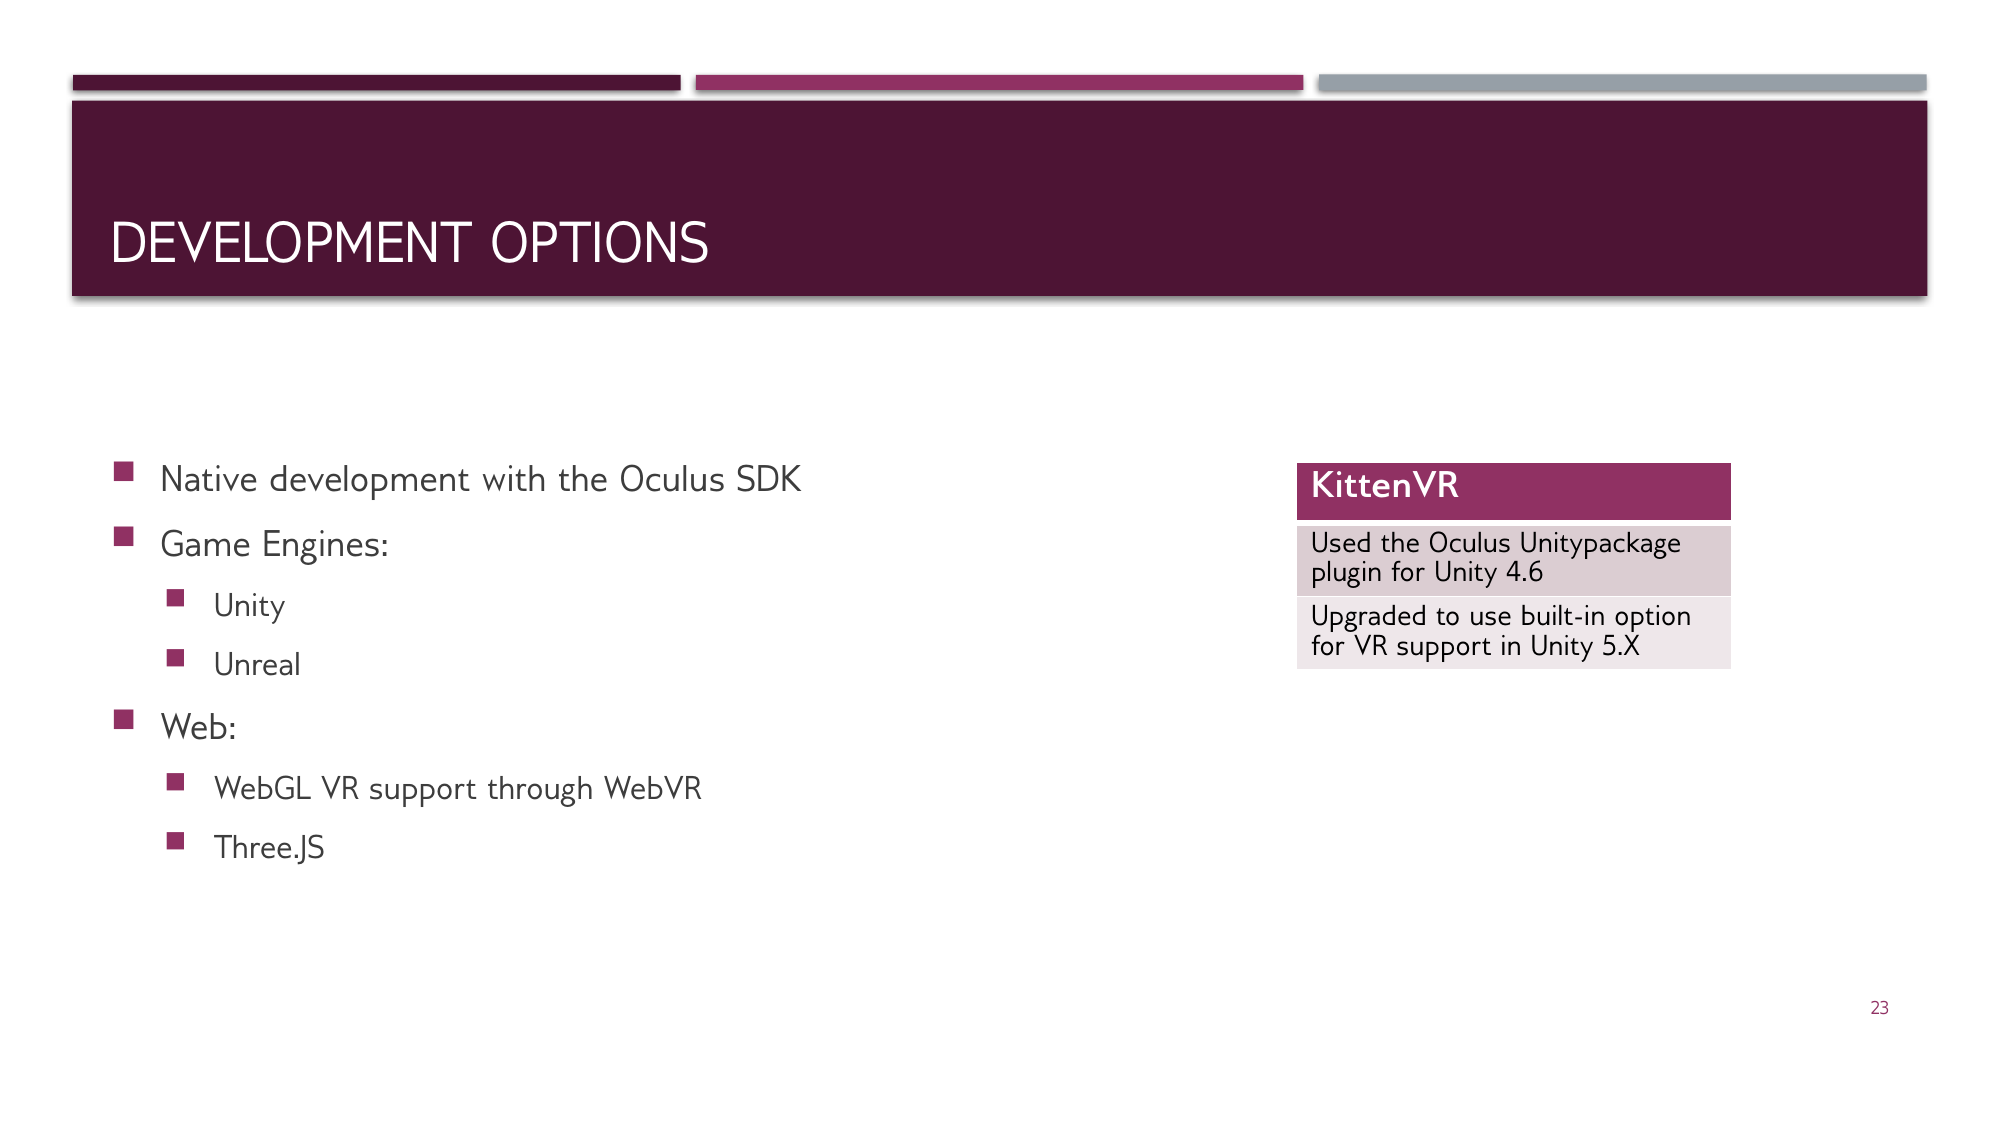

# Development Options
Native development with the Oculus SDK
Game Engines:
Unity
Unreal
Web:
WebGL VR support through WebVR
Three.JS
| KittenVR |
| --- |
| Used the Oculus Unitypackage plugin for Unity 4.6 |
| Upgraded to use built-in option for VR support in Unity 5.X |
23